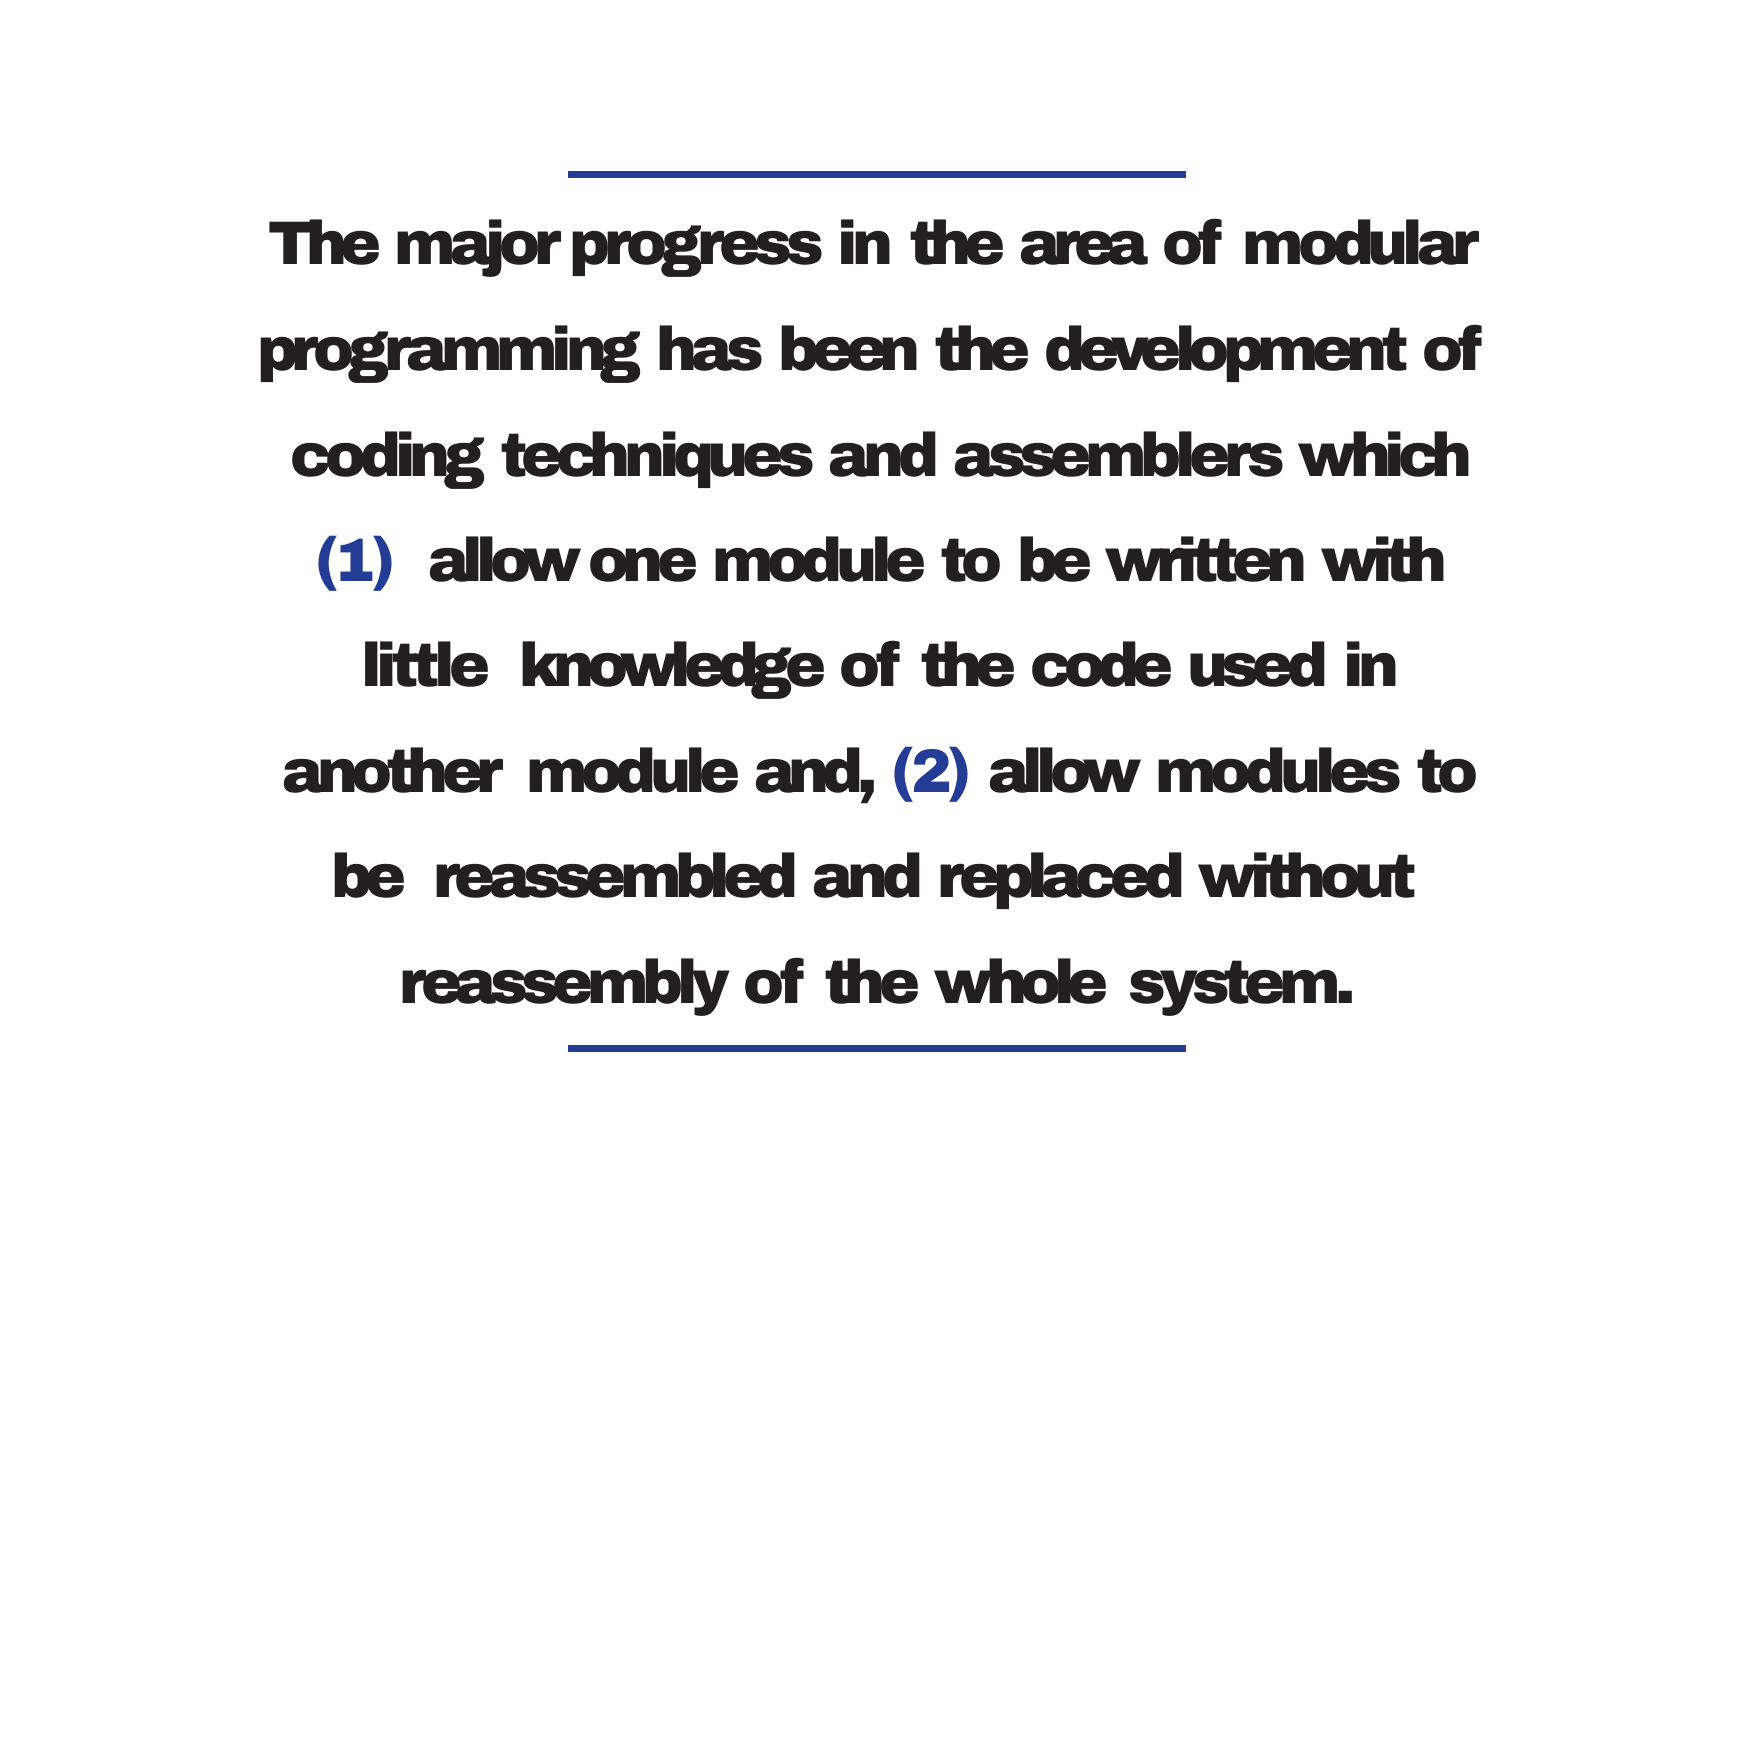

The major progress in the area of modular  programming has been the development of  coding techniques and assemblers which (1)  allow one module to be written with little  knowledge of the code used in another  module and, (2) allow modules to be  reassembled and replaced without  reassembly of the whole system.